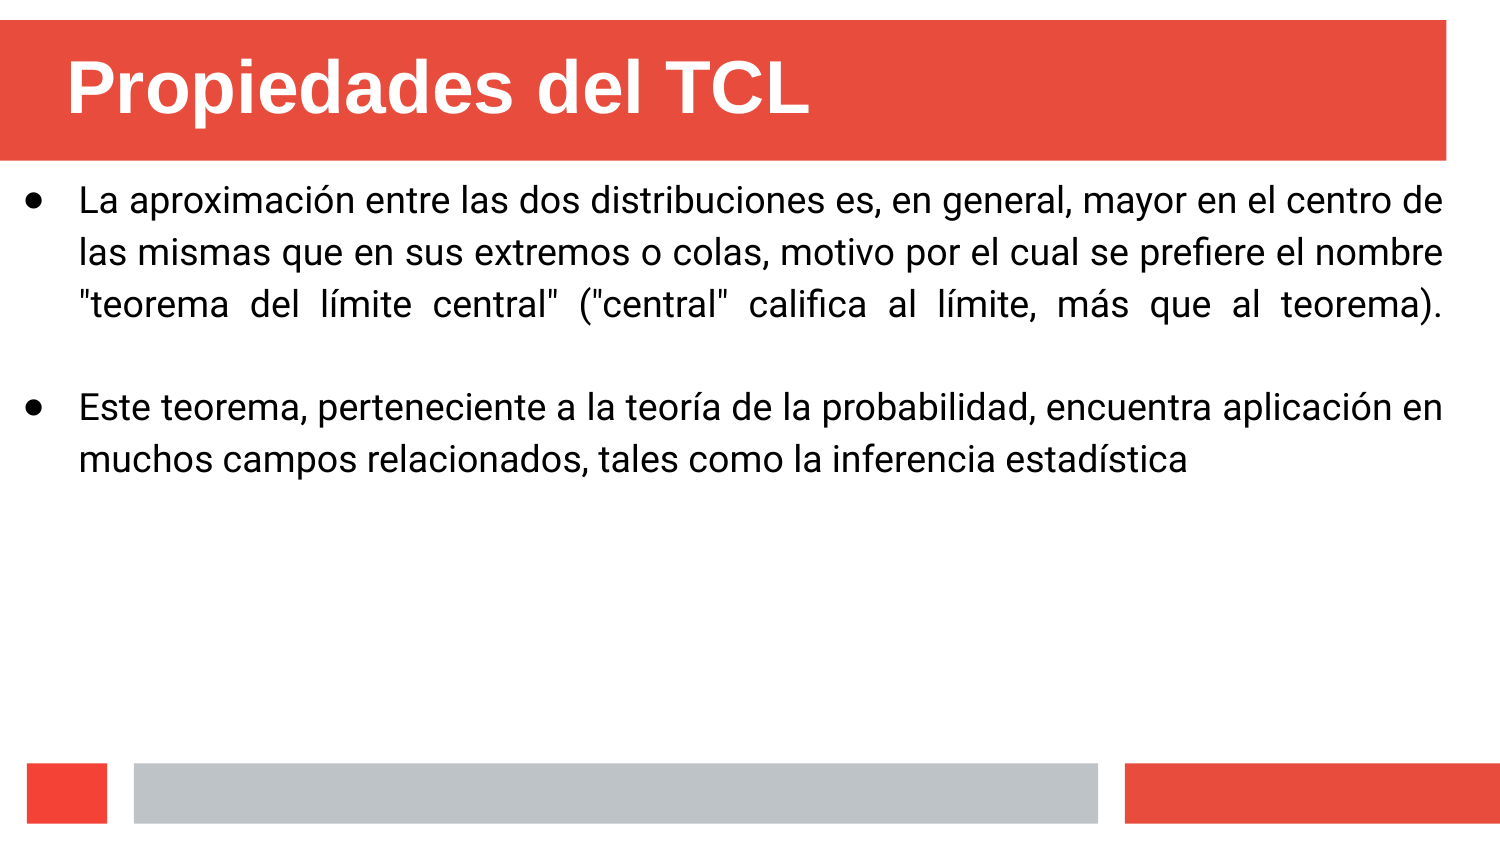

# Propiedades del TCL

La aproximación entre las dos distribuciones es, en general, mayor en el centro de las mismas que en sus extremos o colas, motivo por el cual se prefiere el nombre "teorema del límite central" ("central" califica al límite, más que al teorema).
Este teorema, perteneciente a la teoría de la probabilidad, encuentra aplicación en muchos campos relacionados, tales como la inferencia estadística